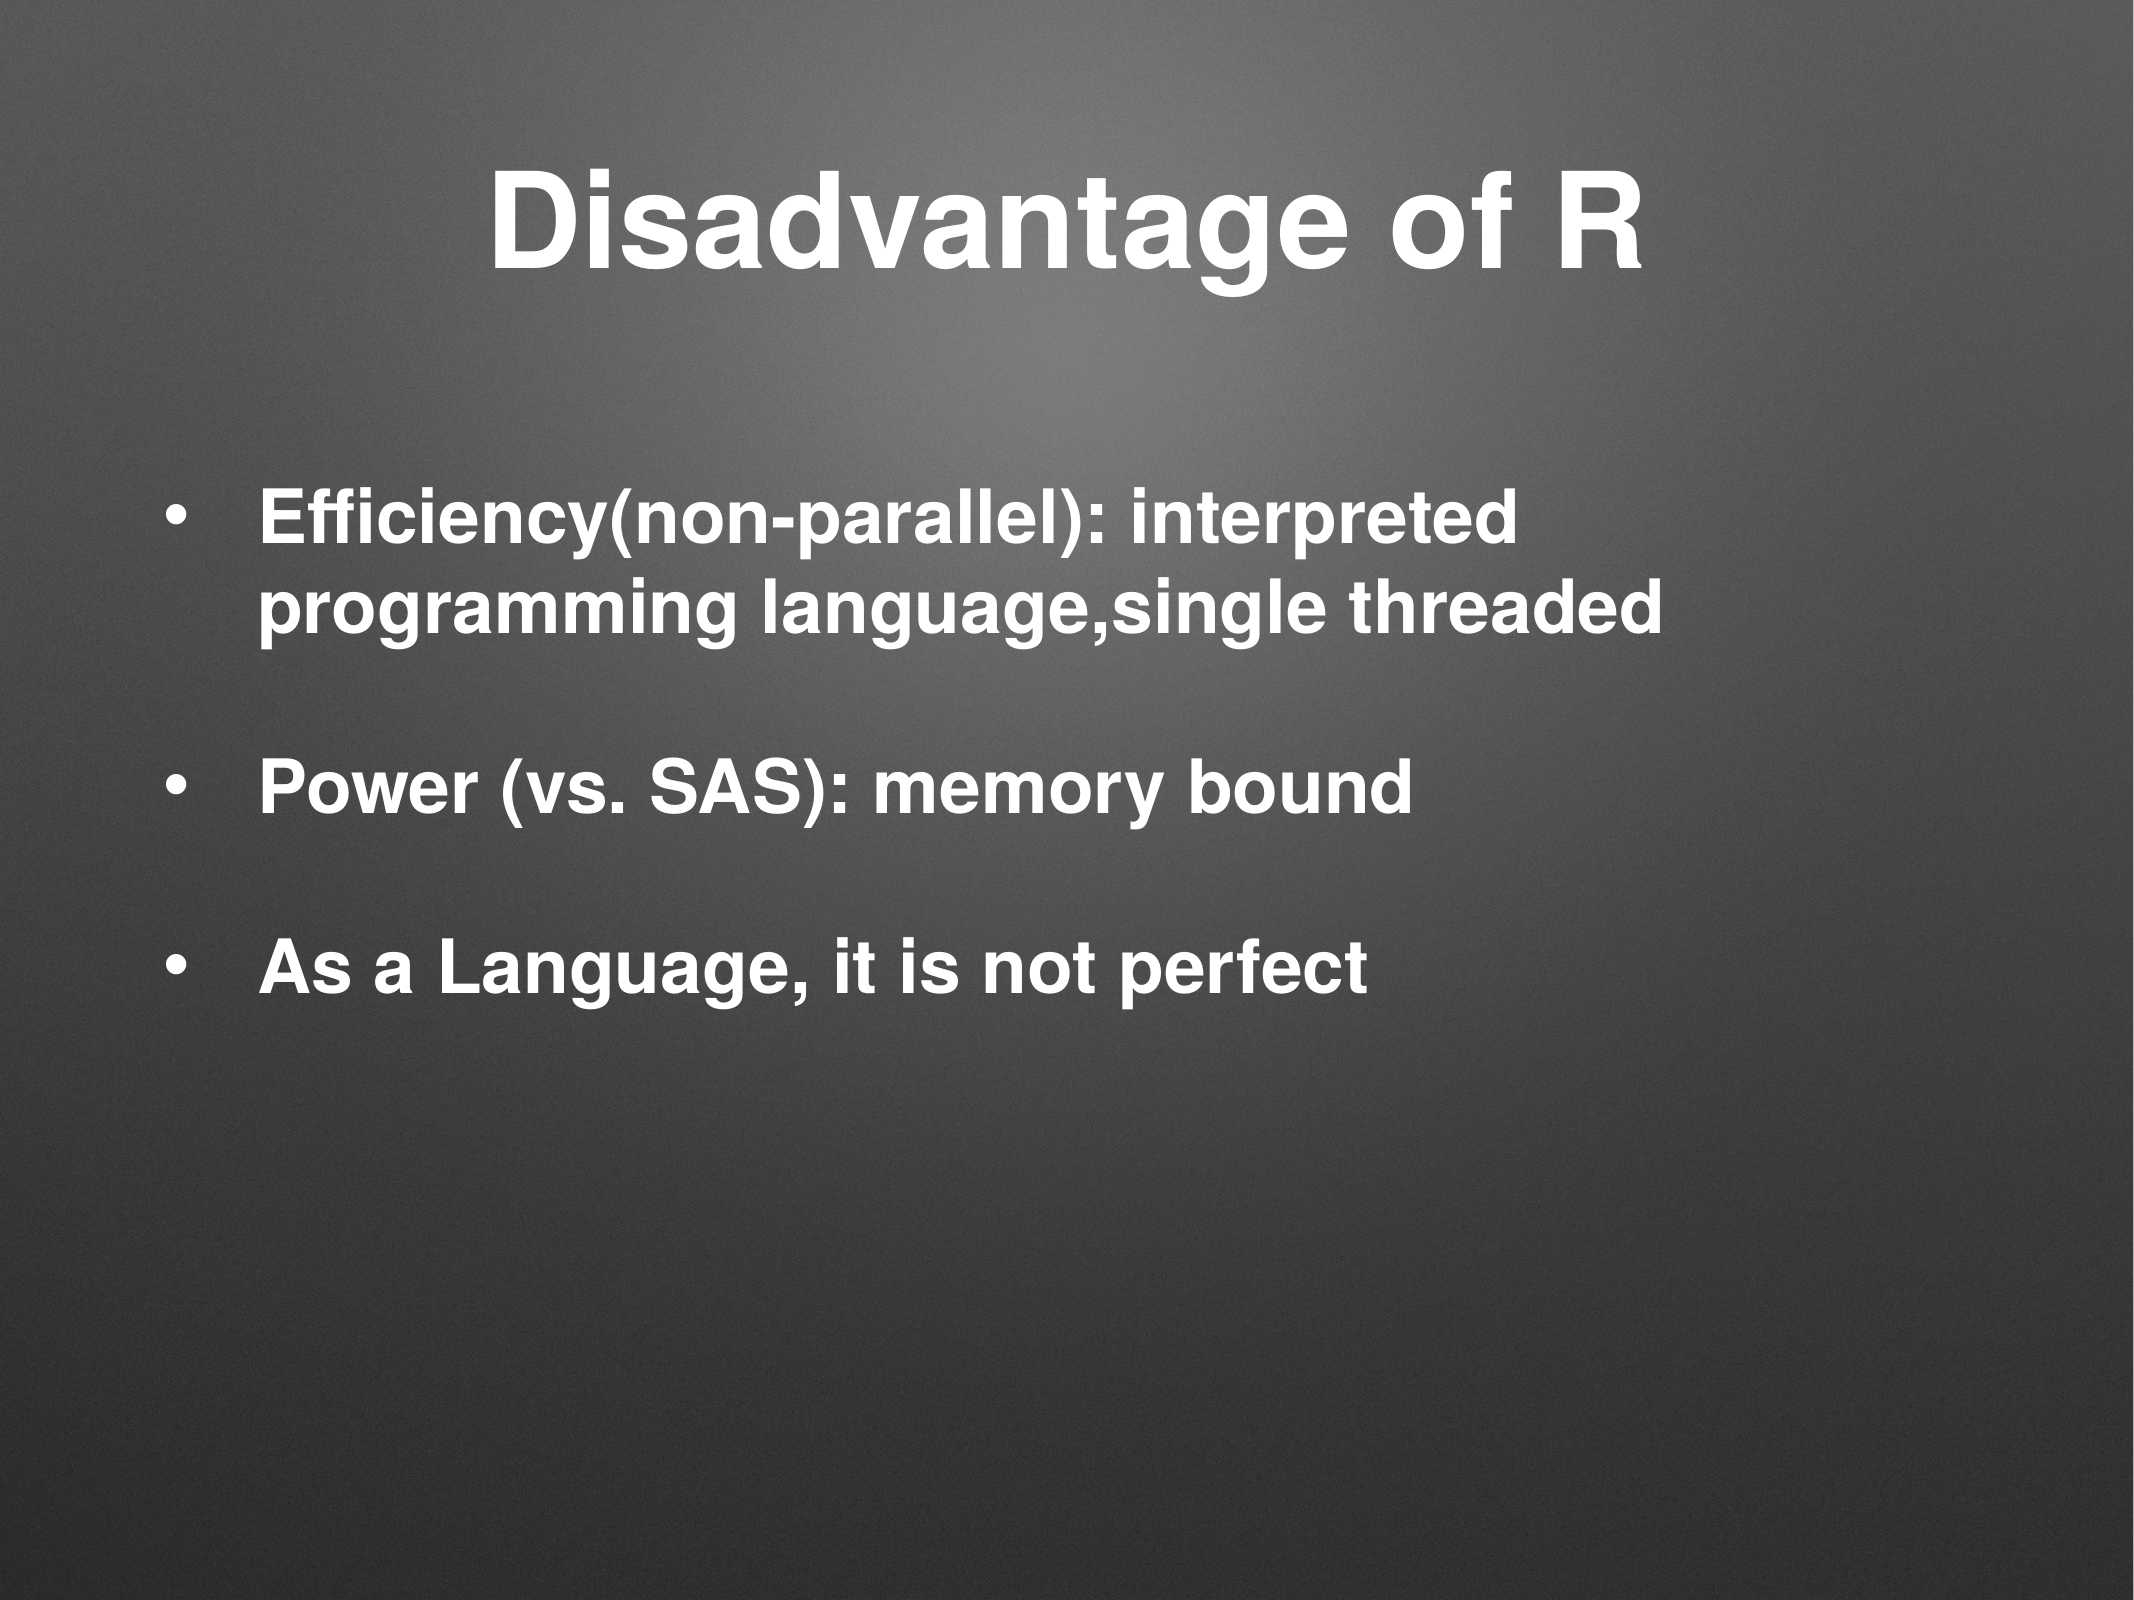

# Disadvantage of R
Efficiency(non-parallel): interpreted programming language,single threaded

Power (vs. SAS): memory bound

As a Language, it is not perfect